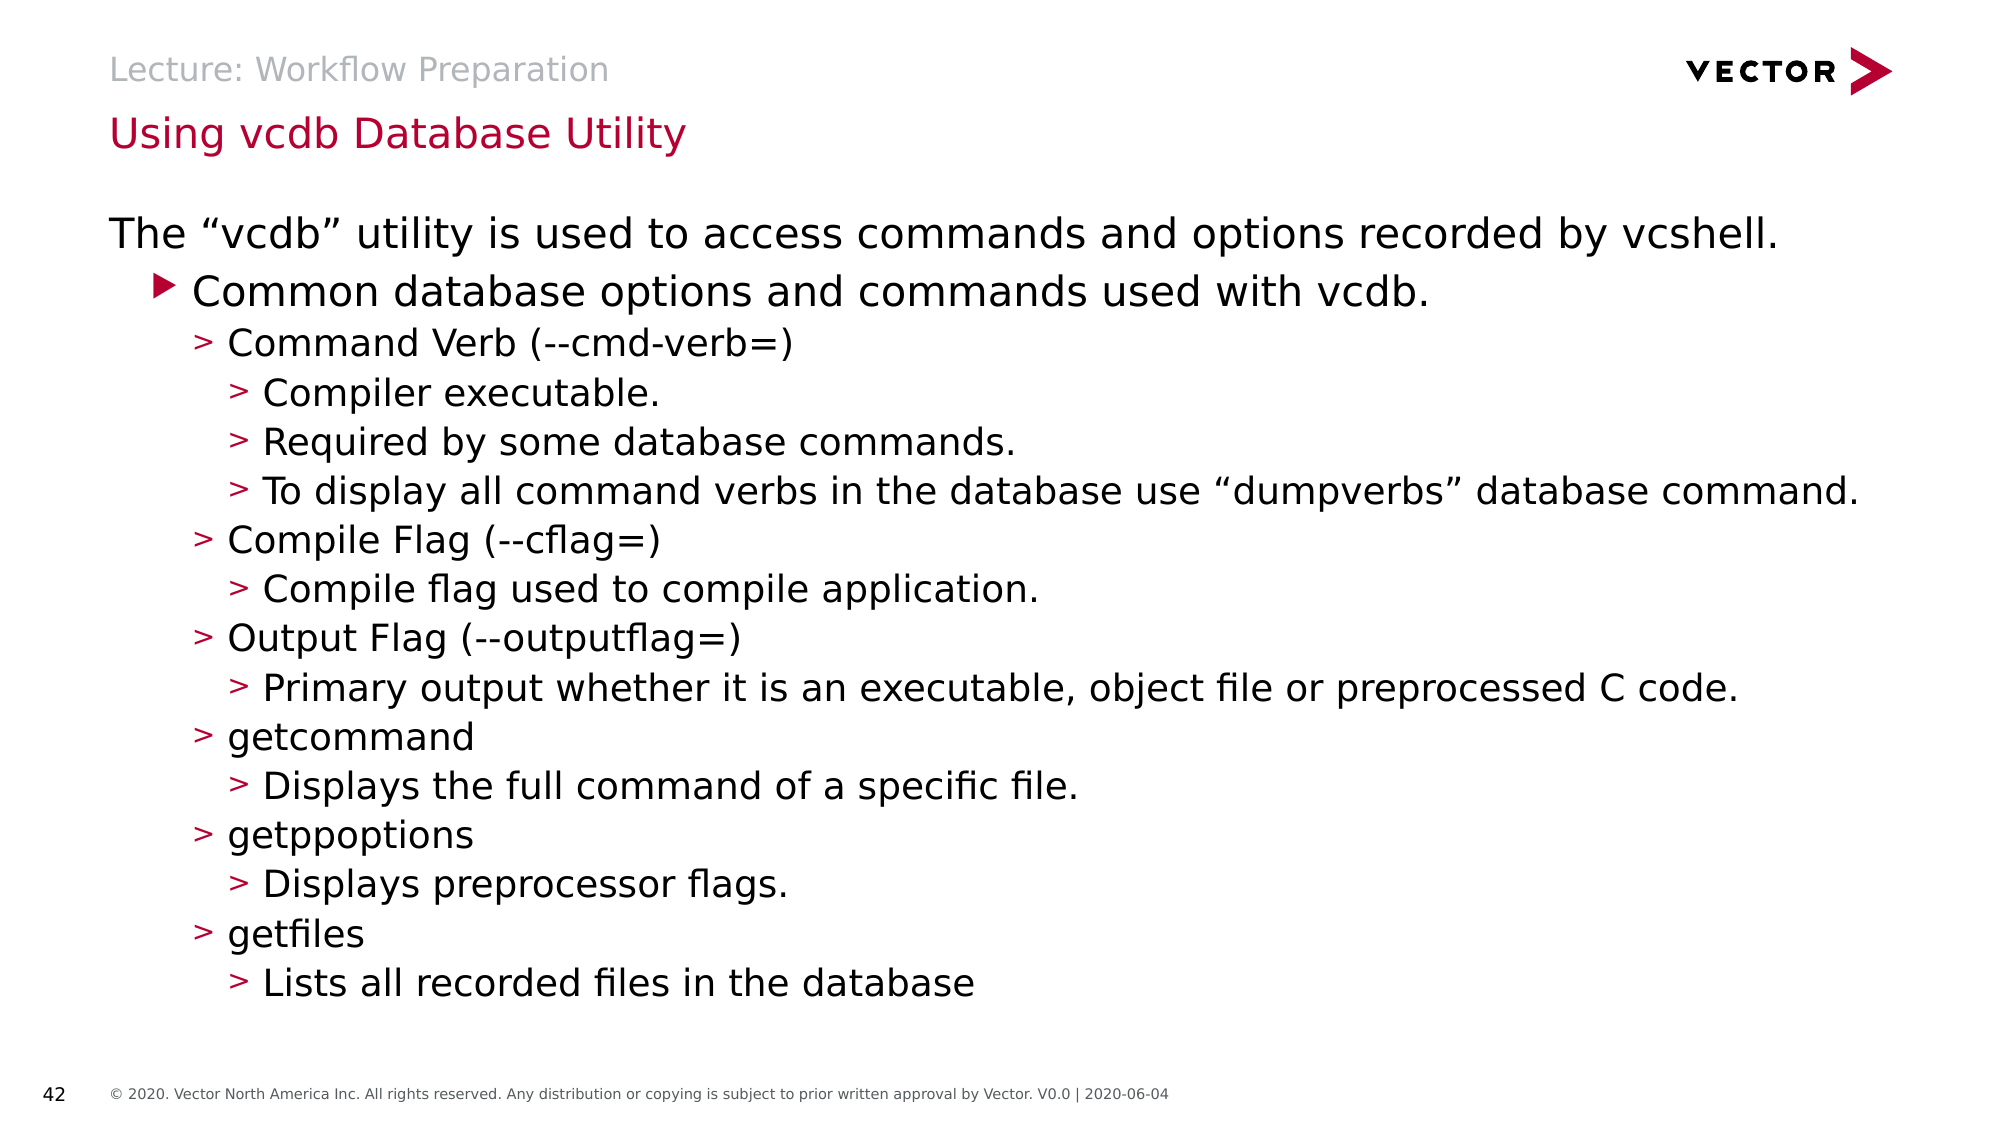

# Lecture: Workflow Preparation
Using vcdb Database Utility
The “vcdb” utility is used to access commands and options recorded by vcshell.
Common database options and commands used with vcdb.
Command Verb (--cmd-verb=)
Compiler executable.
Required by some database commands.
To display all command verbs in the database use “dumpverbs” database command.
Compile Flag (--cflag=)
Compile flag used to compile application.
Output Flag (--outputflag=)
Primary output whether it is an executable, object file or preprocessed C code.
getcommand
Displays the full command of a specific file.
getppoptions
Displays preprocessor flags.
getfiles
Lists all recorded files in the database